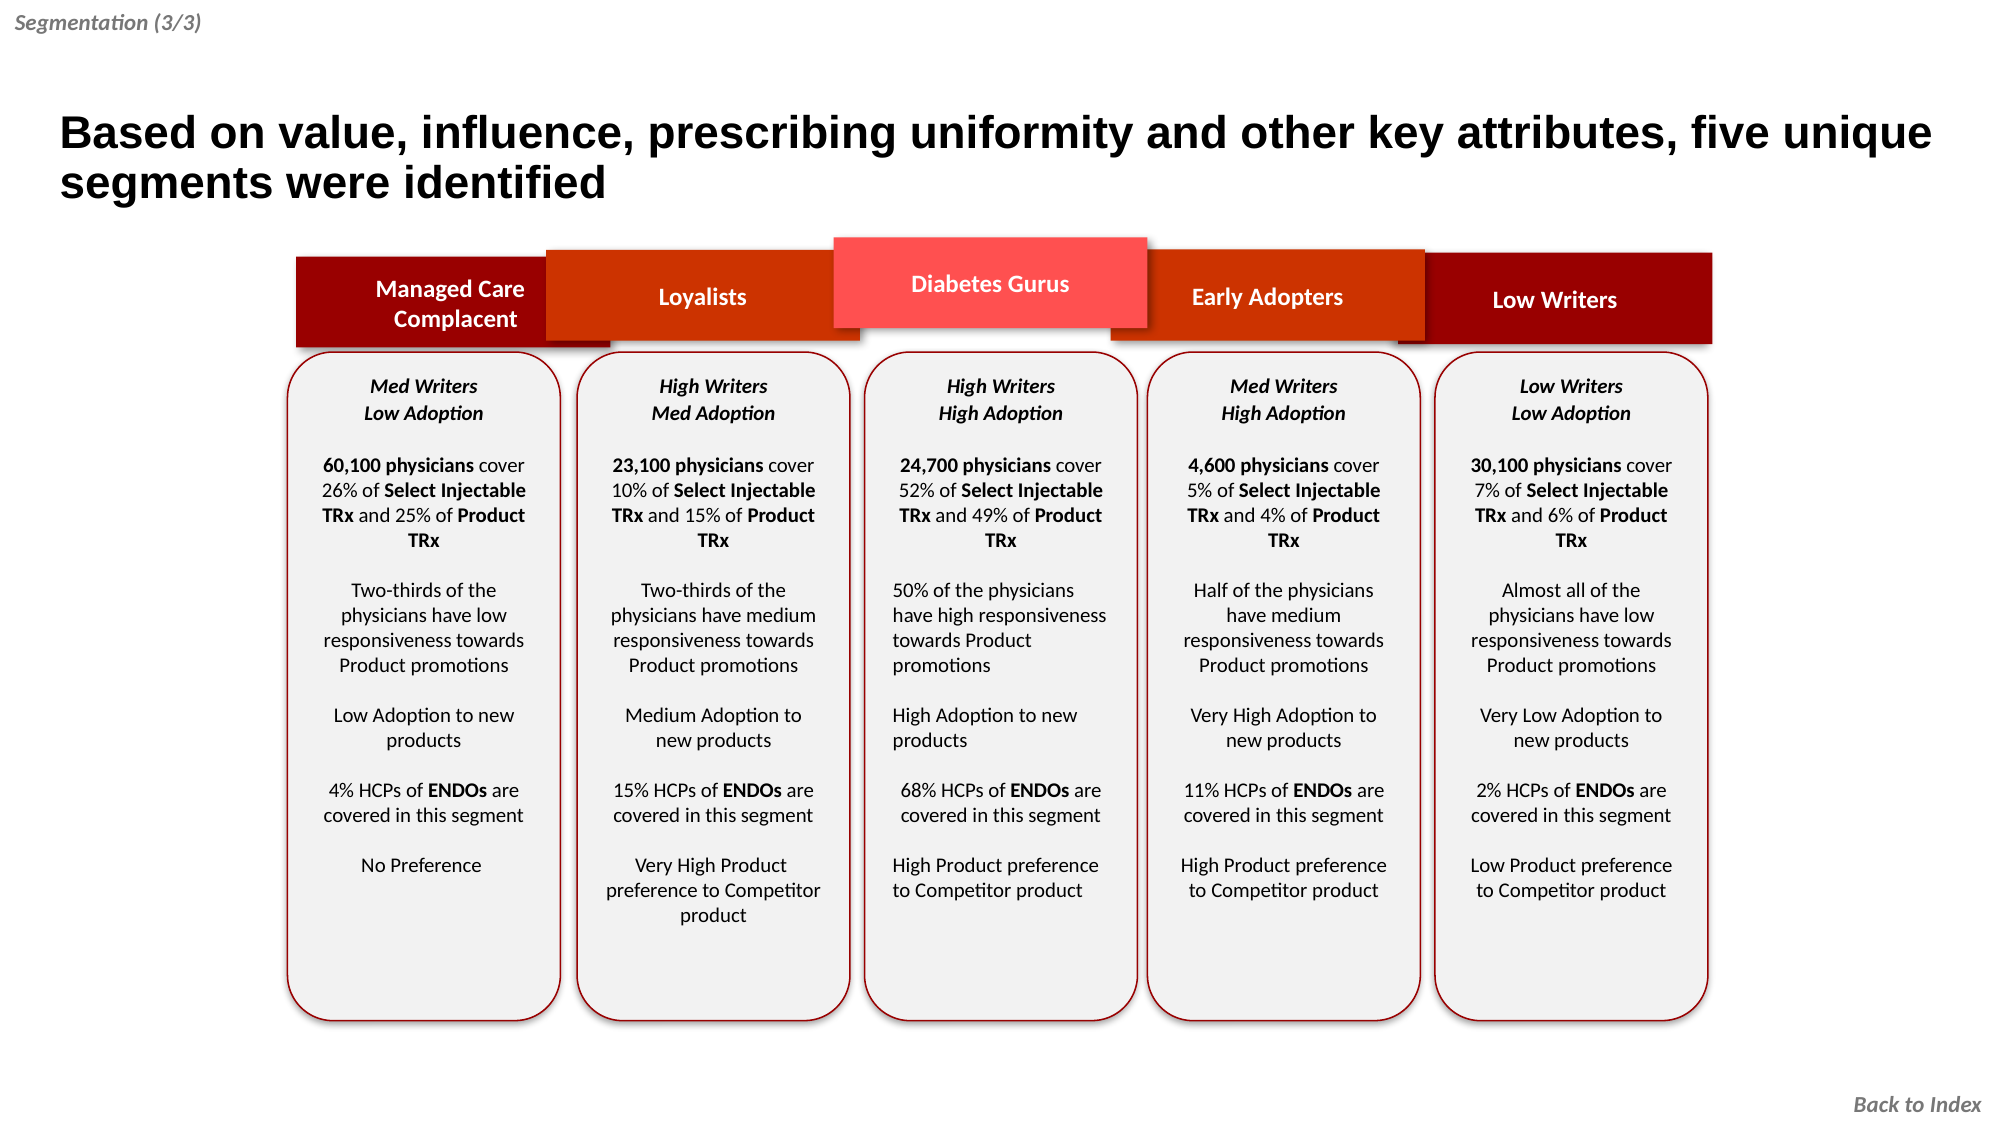

Segmentation (3/3)
Based on value, influence, prescribing uniformity and other key attributes, five unique segments were identified
Diabetes Gurus
Early Adopters
Loyalists
Low Writers
Managed Care
 Complacent
Med Writers
Low Adoption

60,100 physicians cover 26% of Select Injectable TRx and 25% of Product TRx

Two-thirds of the physicians have low responsiveness towards Product promotions

Low Adoption to new products

4% HCPs of ENDOs are covered in this segment

No Preference

High Writers
Med Adoption

23,100 physicians cover 10% of Select Injectable TRx and 15% of Product TRx

Two-thirds of the physicians have medium responsiveness towards Product promotions

Medium Adoption to new products

15% HCPs of ENDOs are covered in this segment

Very High Product  preference to Competitor product

High Writers
High Adoption

24,700 physicians cover 52% of Select Injectable TRx and 49% of Product TRx

50% of the physicians have high responsiveness towards Product promotions

High Adoption to new products

68% HCPs of ENDOs are covered in this segment

High Product preference to Competitor product

Med Writers
High Adoption

4,600 physicians cover 5% of Select Injectable TRx and 4% of Product TRx

Half of the physicians have medium responsiveness towards Product promotions

Very High Adoption to new products

11% HCPs of ENDOs are covered in this segment

High Product preference to Competitor product

Low Writers
Low Adoption

30,100 physicians cover 7% of Select Injectable TRx and 6% of Product TRx

Almost all of the physicians have low responsiveness towards Product promotions

Very Low Adoption to new products

2% HCPs of ENDOs are covered in this segment

Low Product preference to Competitor product

Back to Index